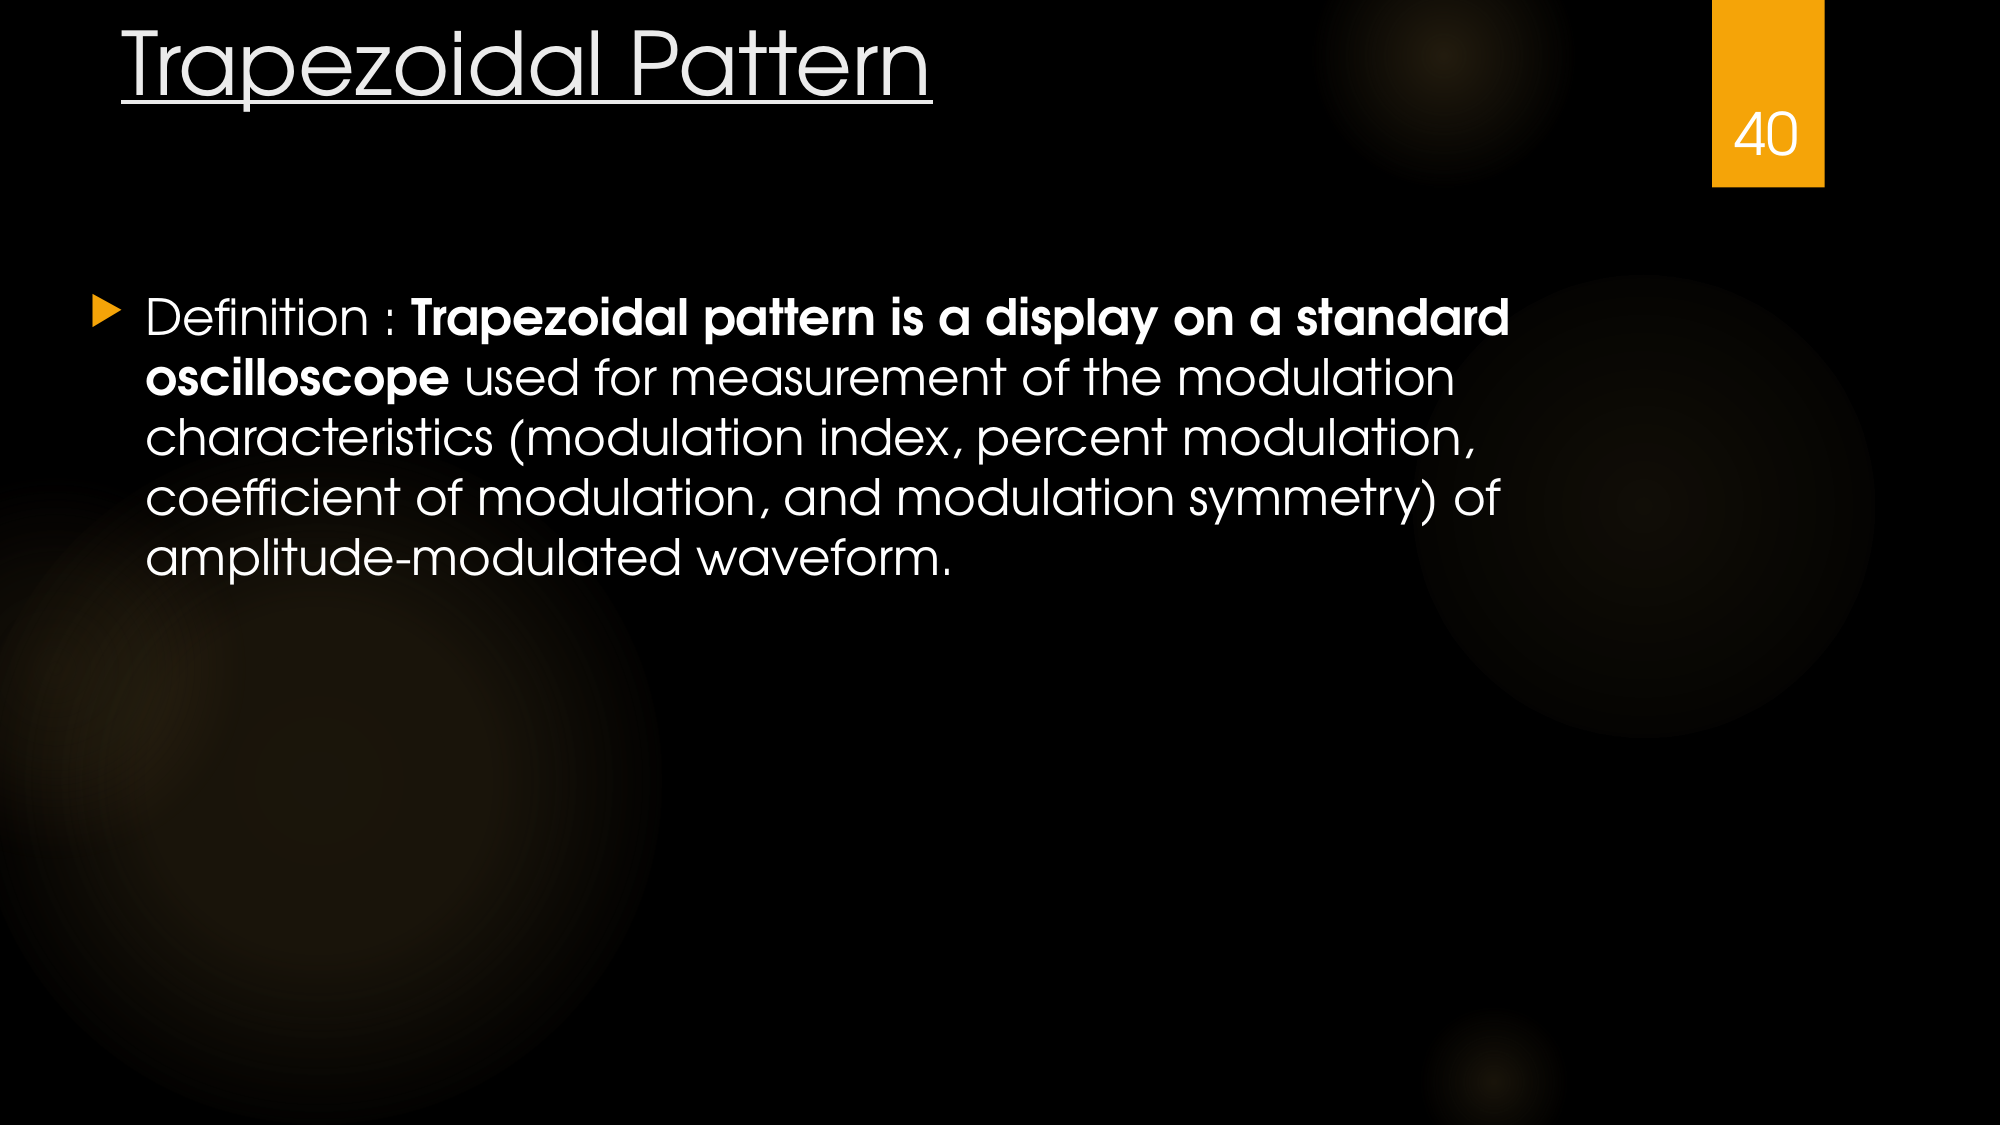

# Trapezoidal Pattern
40
Definition : Trapezoidal pattern is a display on a standard oscilloscope used for measurement of the modulation characteristics (modulation index, percent modulation, coefficient of modulation, and modulation symmetry) of amplitude-modulated waveform.